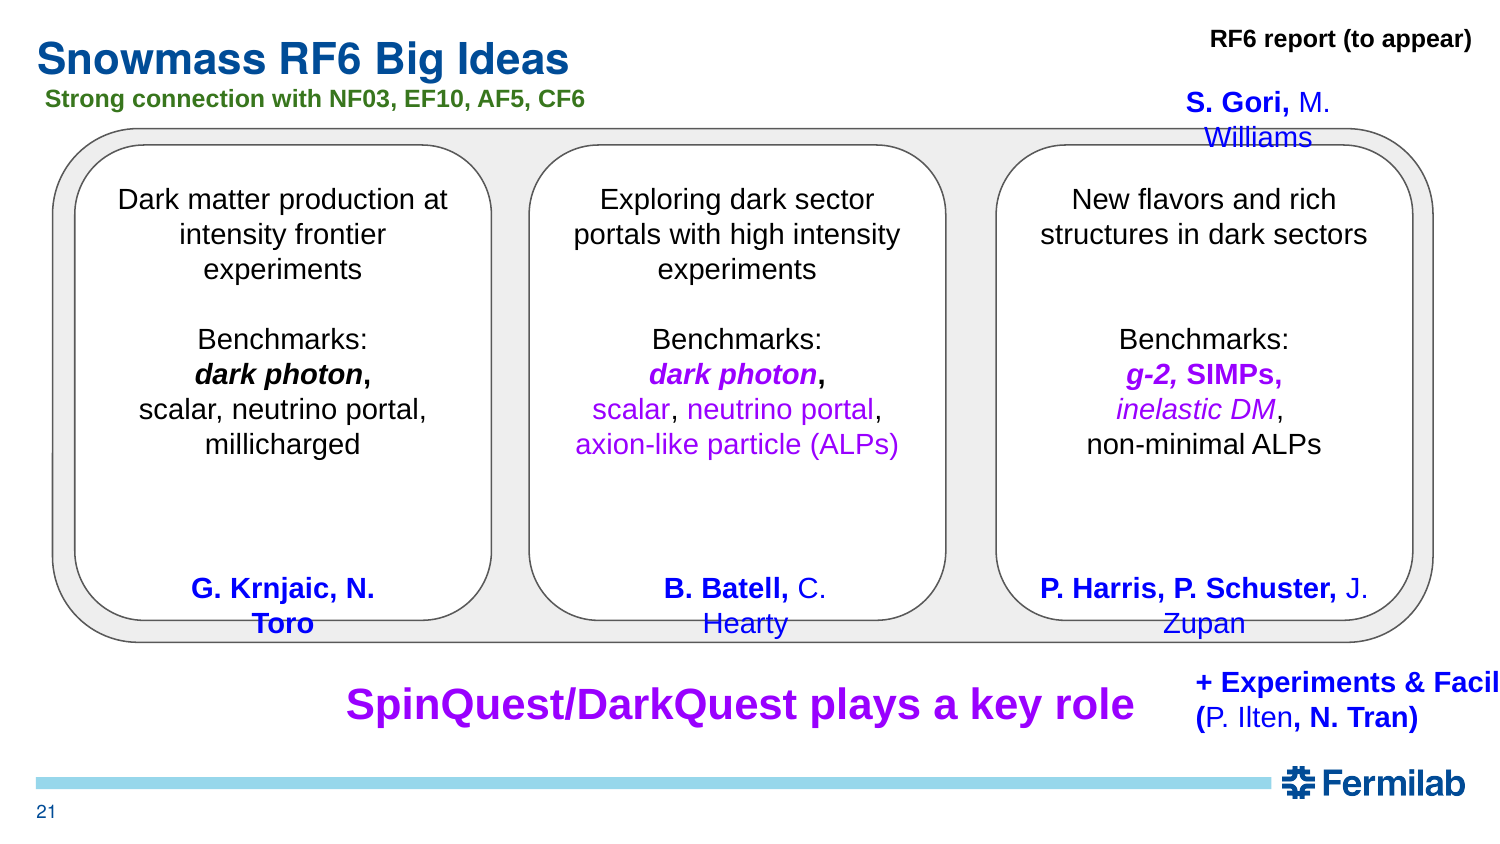

RF6 report (to appear)
# Snowmass RF6 Big Ideas
Strong connection with NF03, EF10, AF5, CF6
S. Gori, M. Williams

Dark matter production at intensity frontier experiments

Benchmarks:
dark photon,
scalar, neutrino portal, millicharged
Exploring dark sector portals with high intensity experiments

Benchmarks:
dark photon,
scalar, neutrino portal, axion-like particle (ALPs)
New flavors and rich structures in dark sectors

Benchmarks:
g-2, SIMPs,
inelastic DM,
non-minimal ALPs

G. Krnjaic, N. Toro
B. Batell, C. Hearty
P. Harris, P. Schuster, J. Zupan
+ Experiments & Facilities
(P. Ilten, N. Tran)
SpinQuest/DarkQuest plays a key role
21